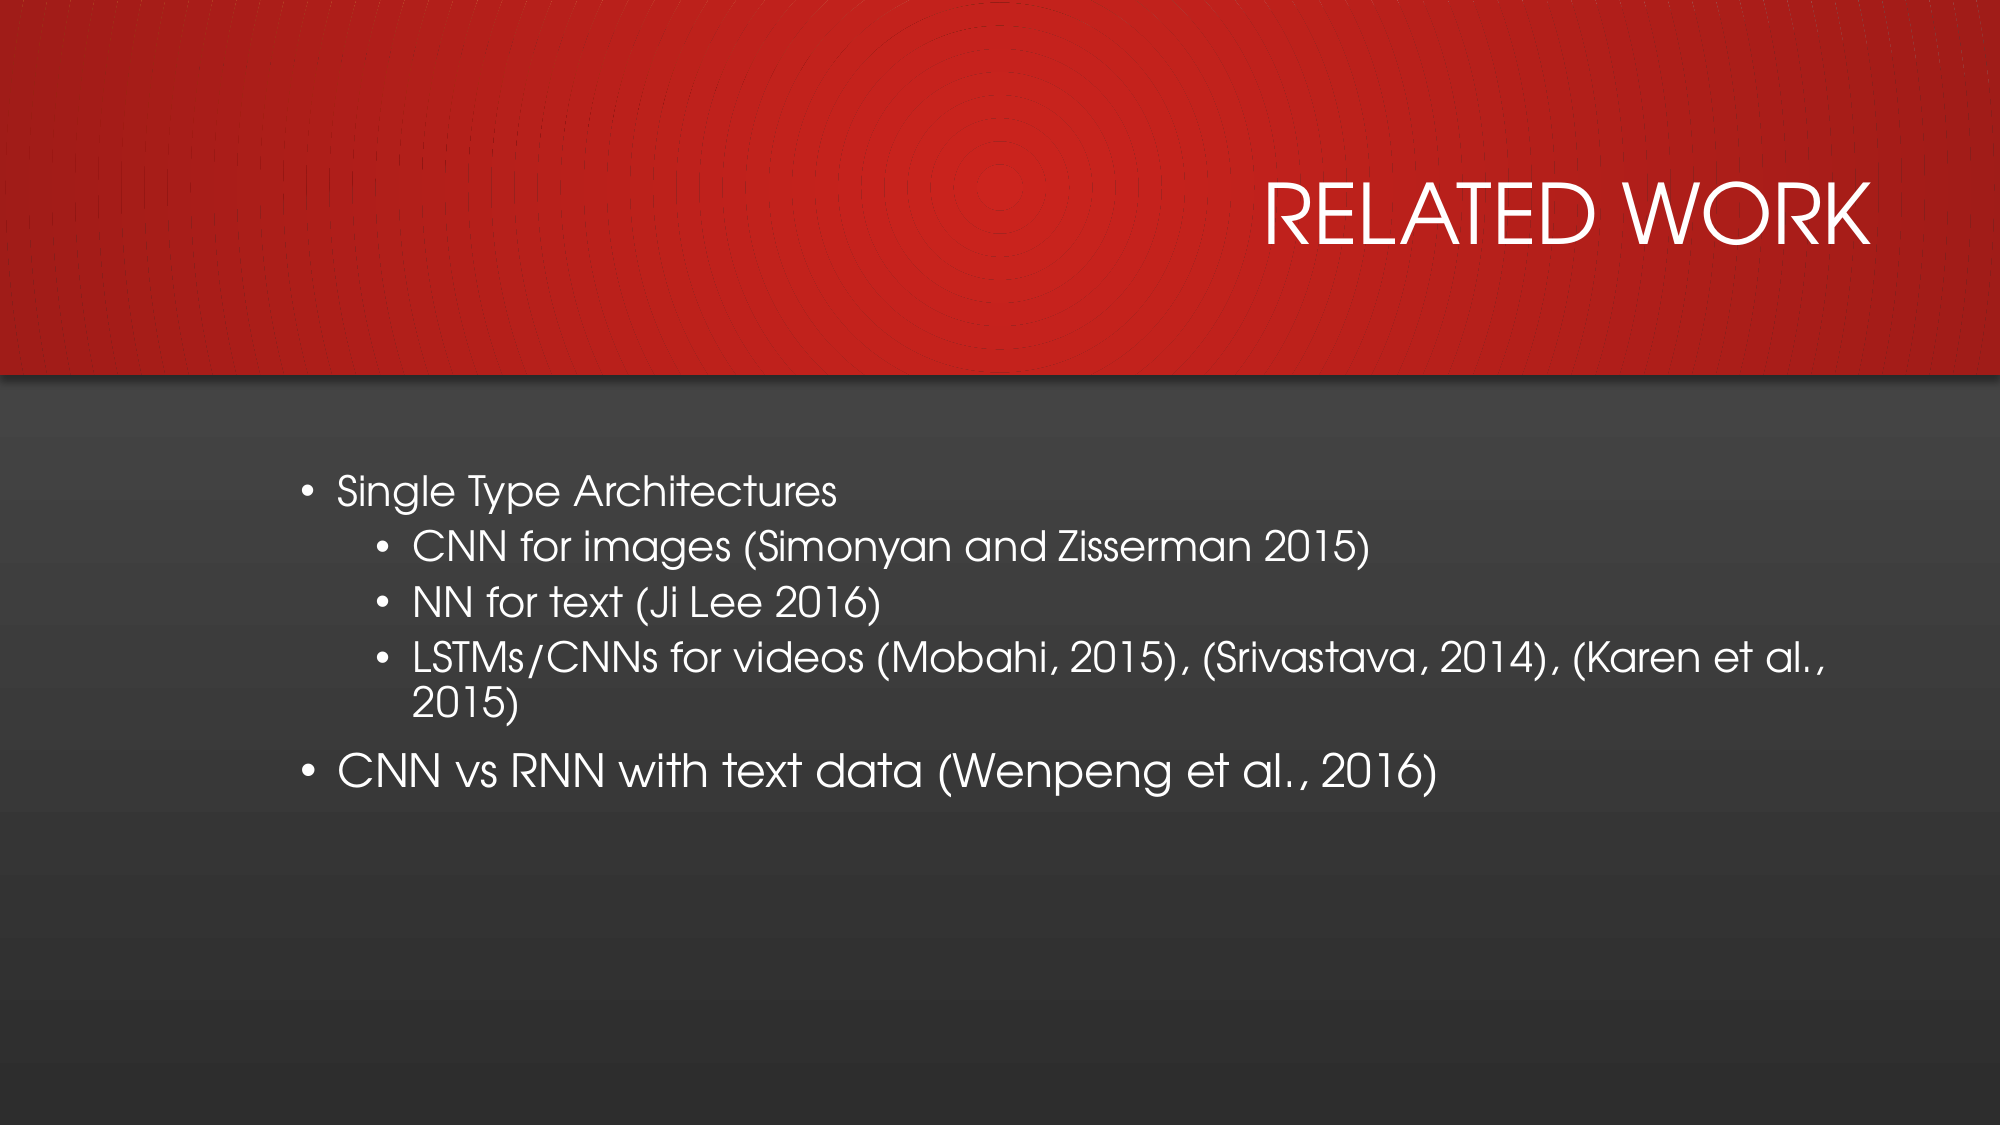

# Related Work

Single Type Architectures
CNN for images (Simonyan and Zisserman 2015)
NN for text (Ji Lee 2016)
LSTMs/CNNs for videos (Mobahi, 2015), (Srivastava, 2014), (Karen et al., 2015)
CNN vs RNN with text data (Wenpeng et al., 2016)